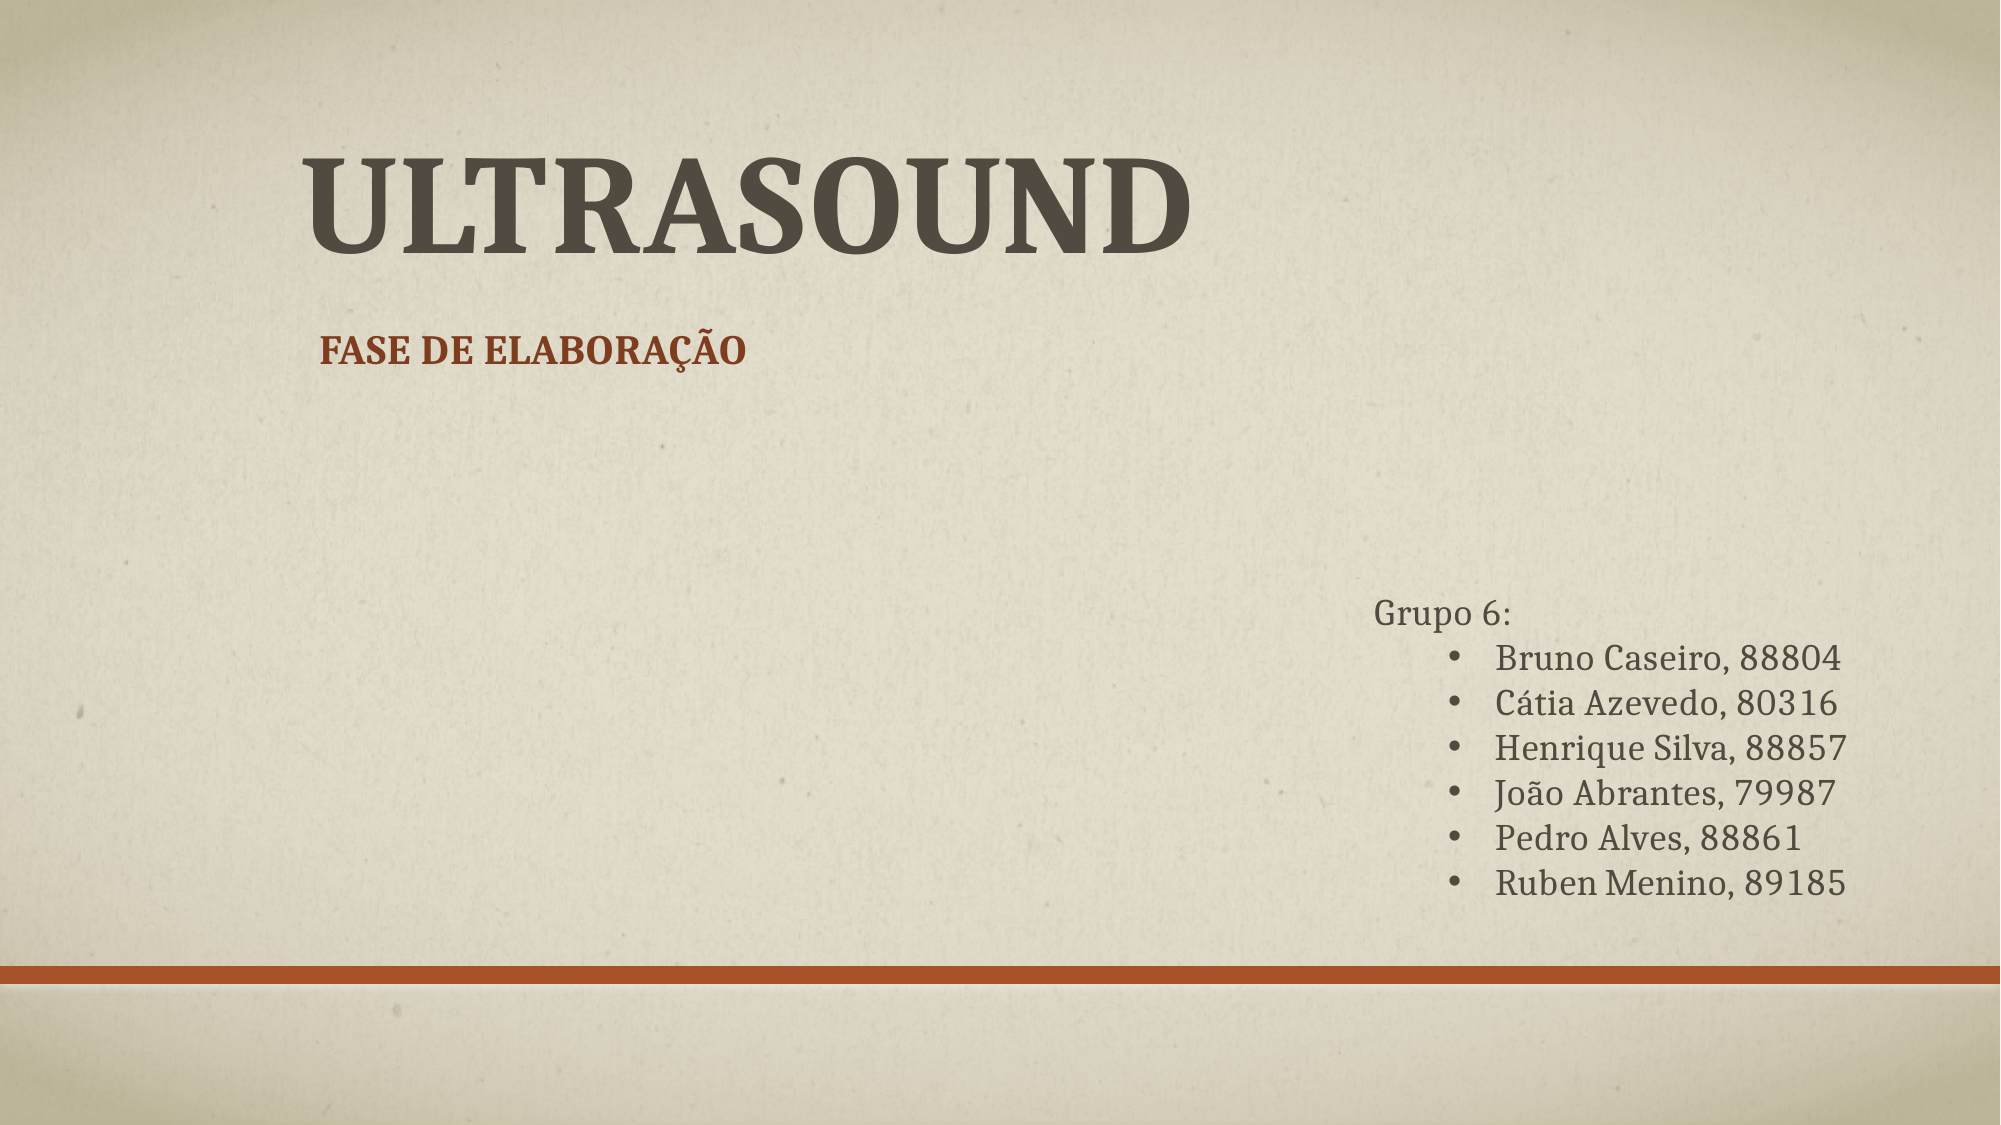

# UltraSound
Fase de Elaboração
Grupo 6:
Bruno Caseiro, 88804
Cátia Azevedo, 80316
Henrique Silva, 88857
João Abrantes, 79987
Pedro Alves, 88861
Ruben Menino, 89185